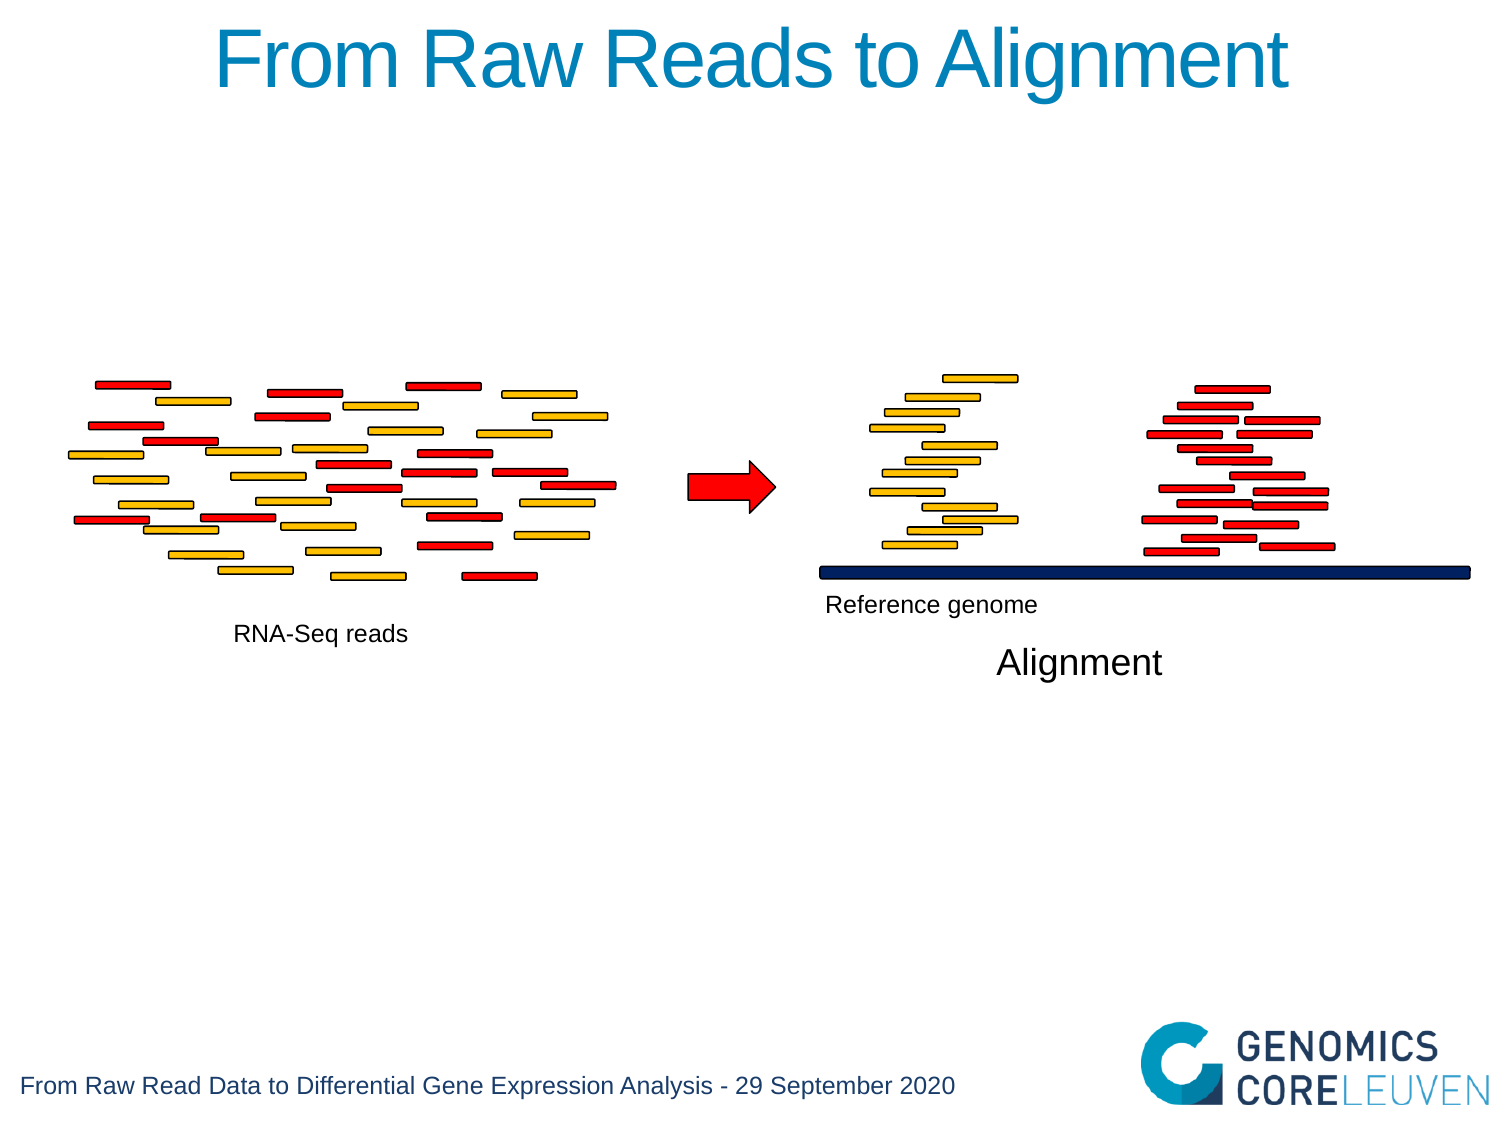

From Raw Reads to Alignment

Reference genome
RNA-Seq reads

Alignment